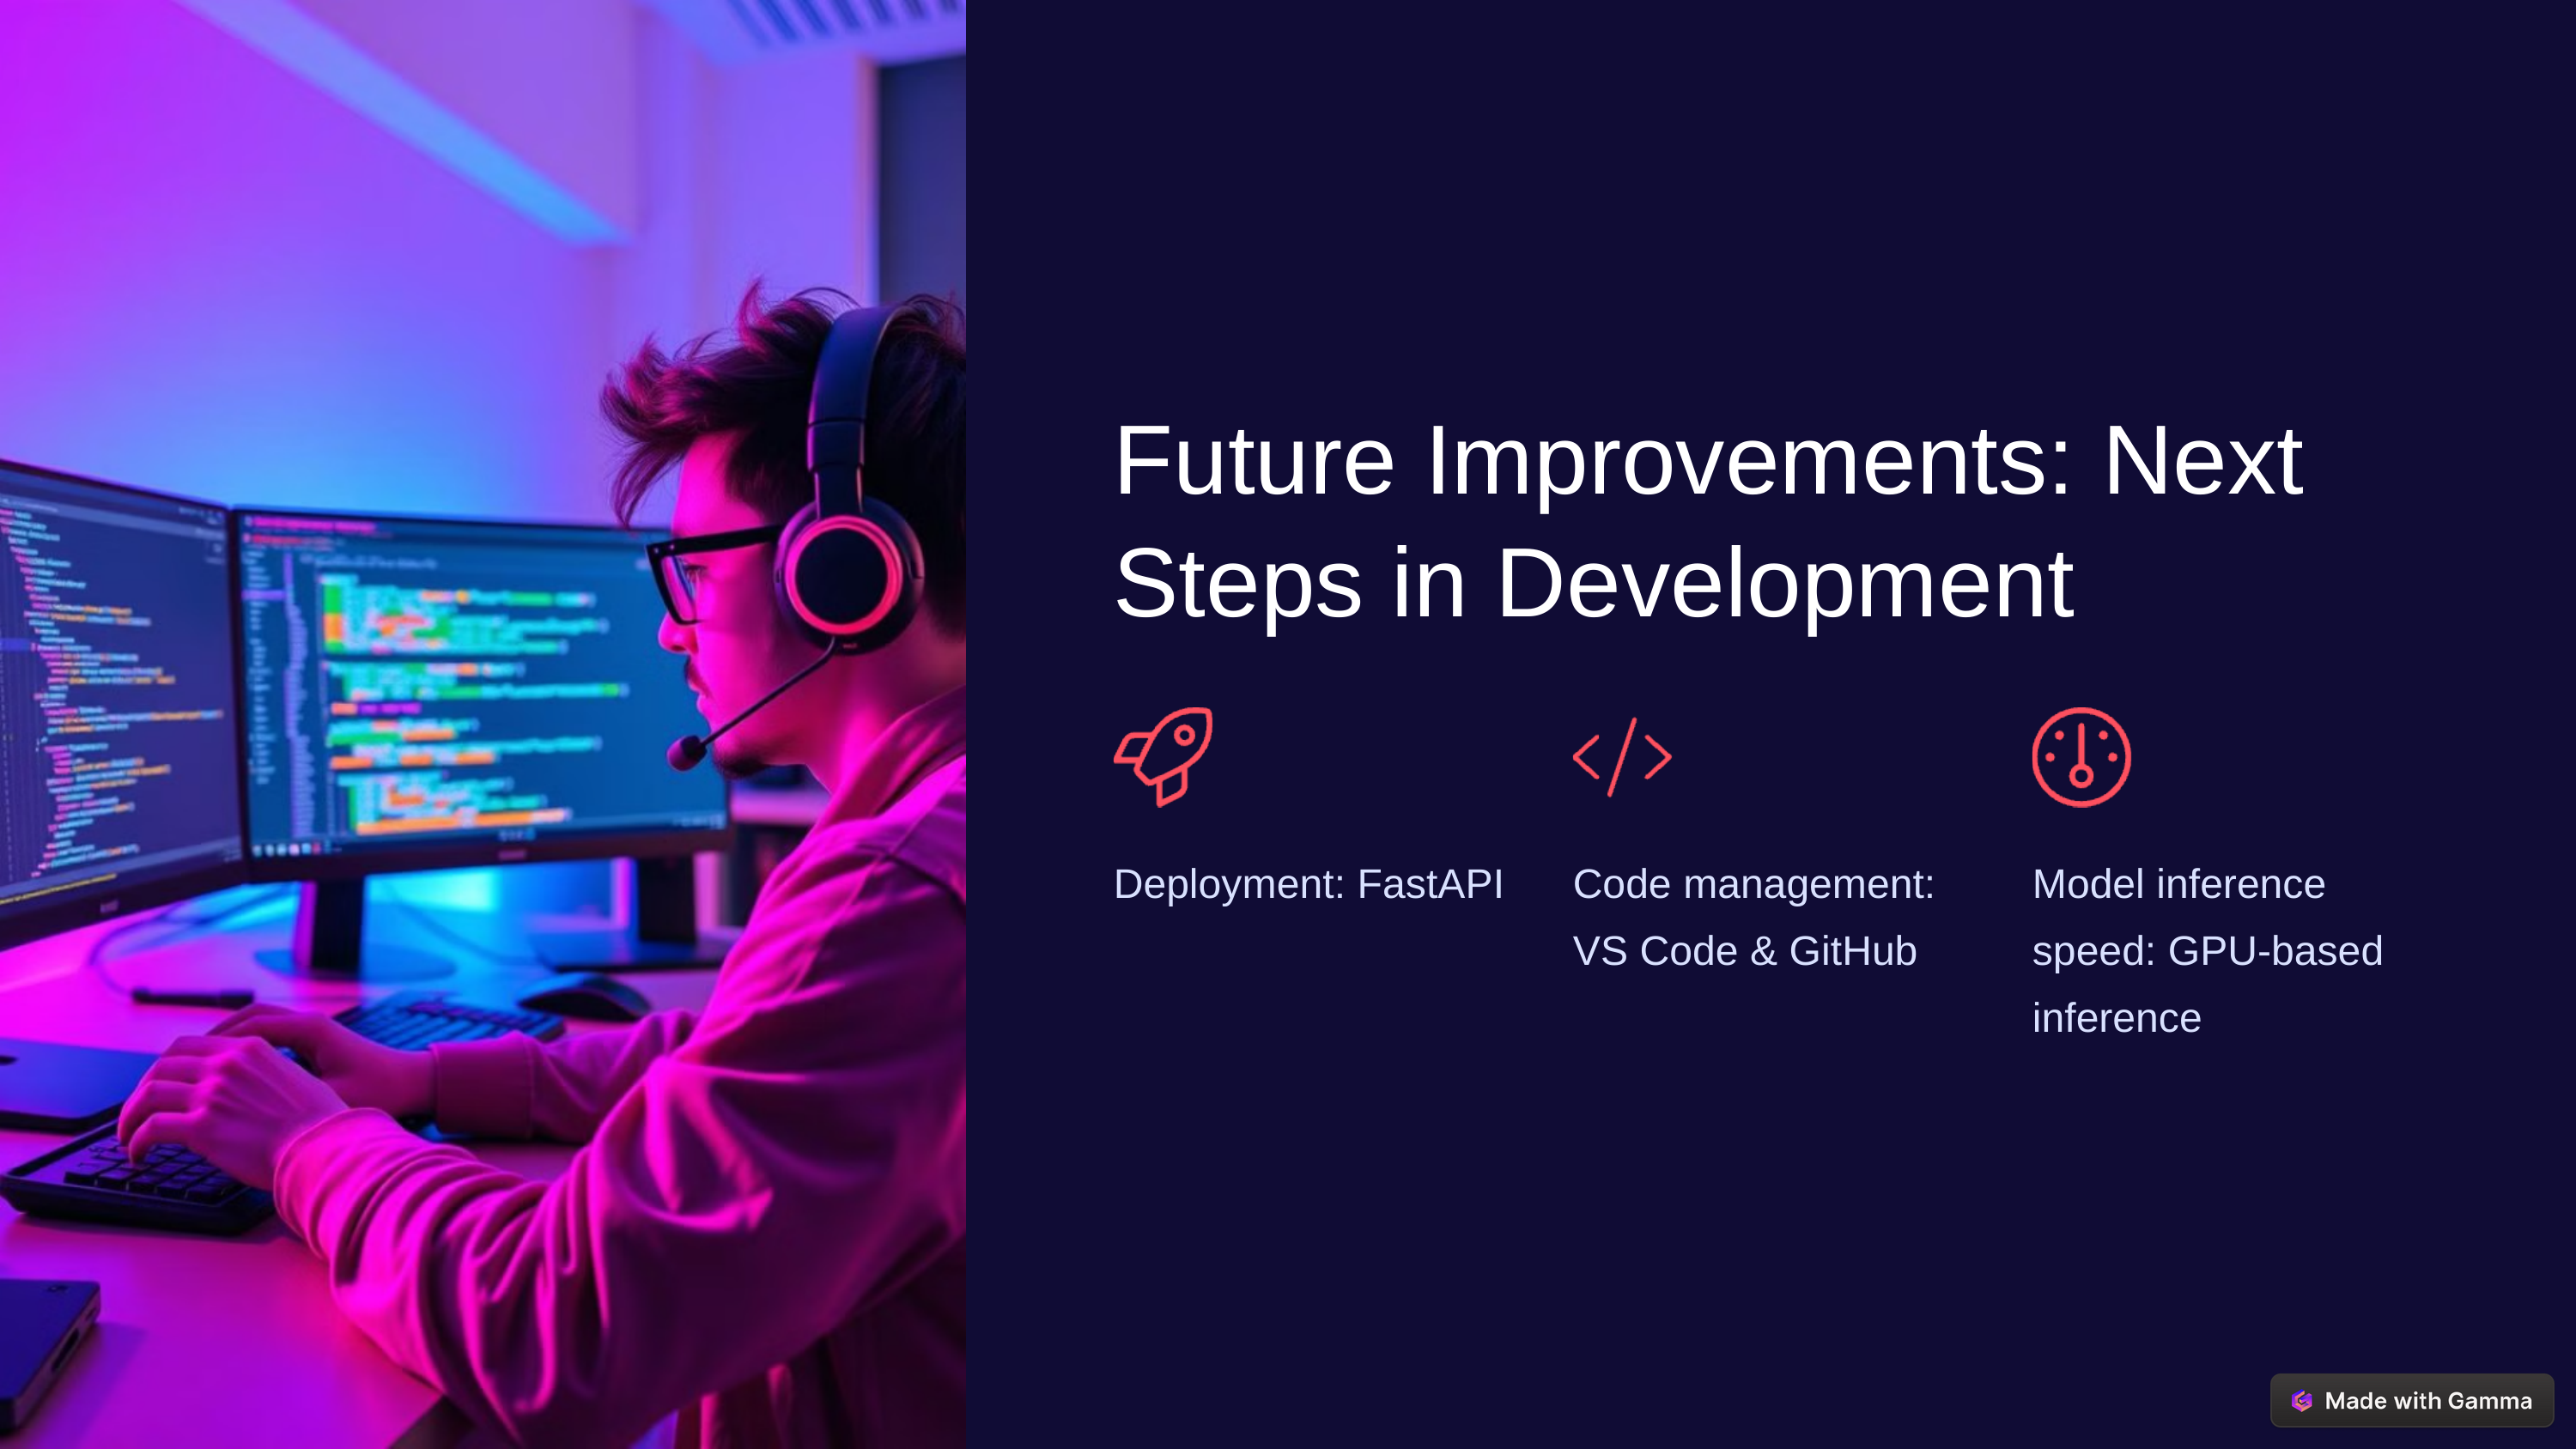

Future Improvements: Next Steps in Development

Deployment: FastAPI

Code management: VS Code & GitHub

Model inference speed: GPU-based inference